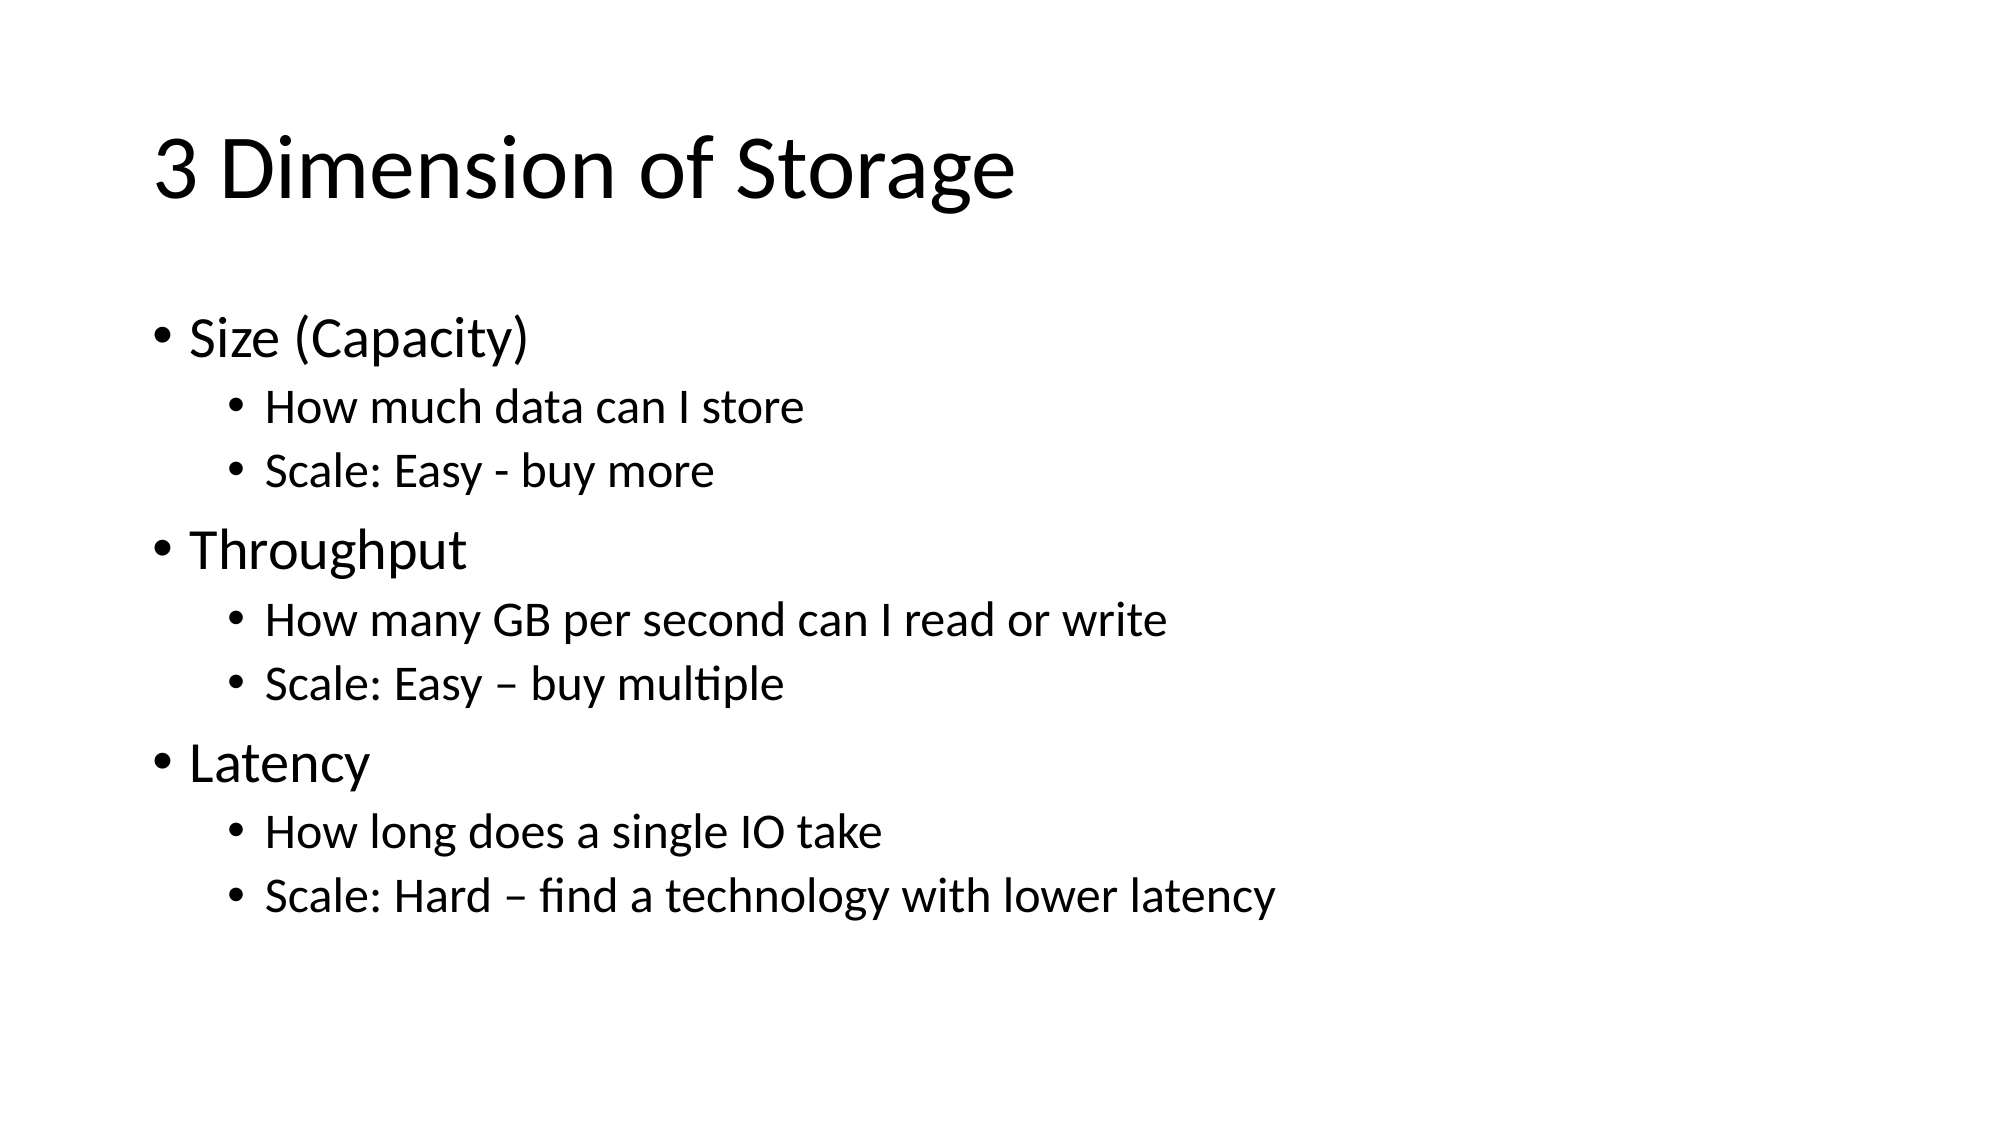

# 3 Dimension of Storage
Size (Capacity)
How much data can I store
Scale: Easy - buy more
Throughput
How many GB per second can I read or write
Scale: Easy – buy multiple
Latency
How long does a single IO take
Scale: Hard – find a technology with lower latency